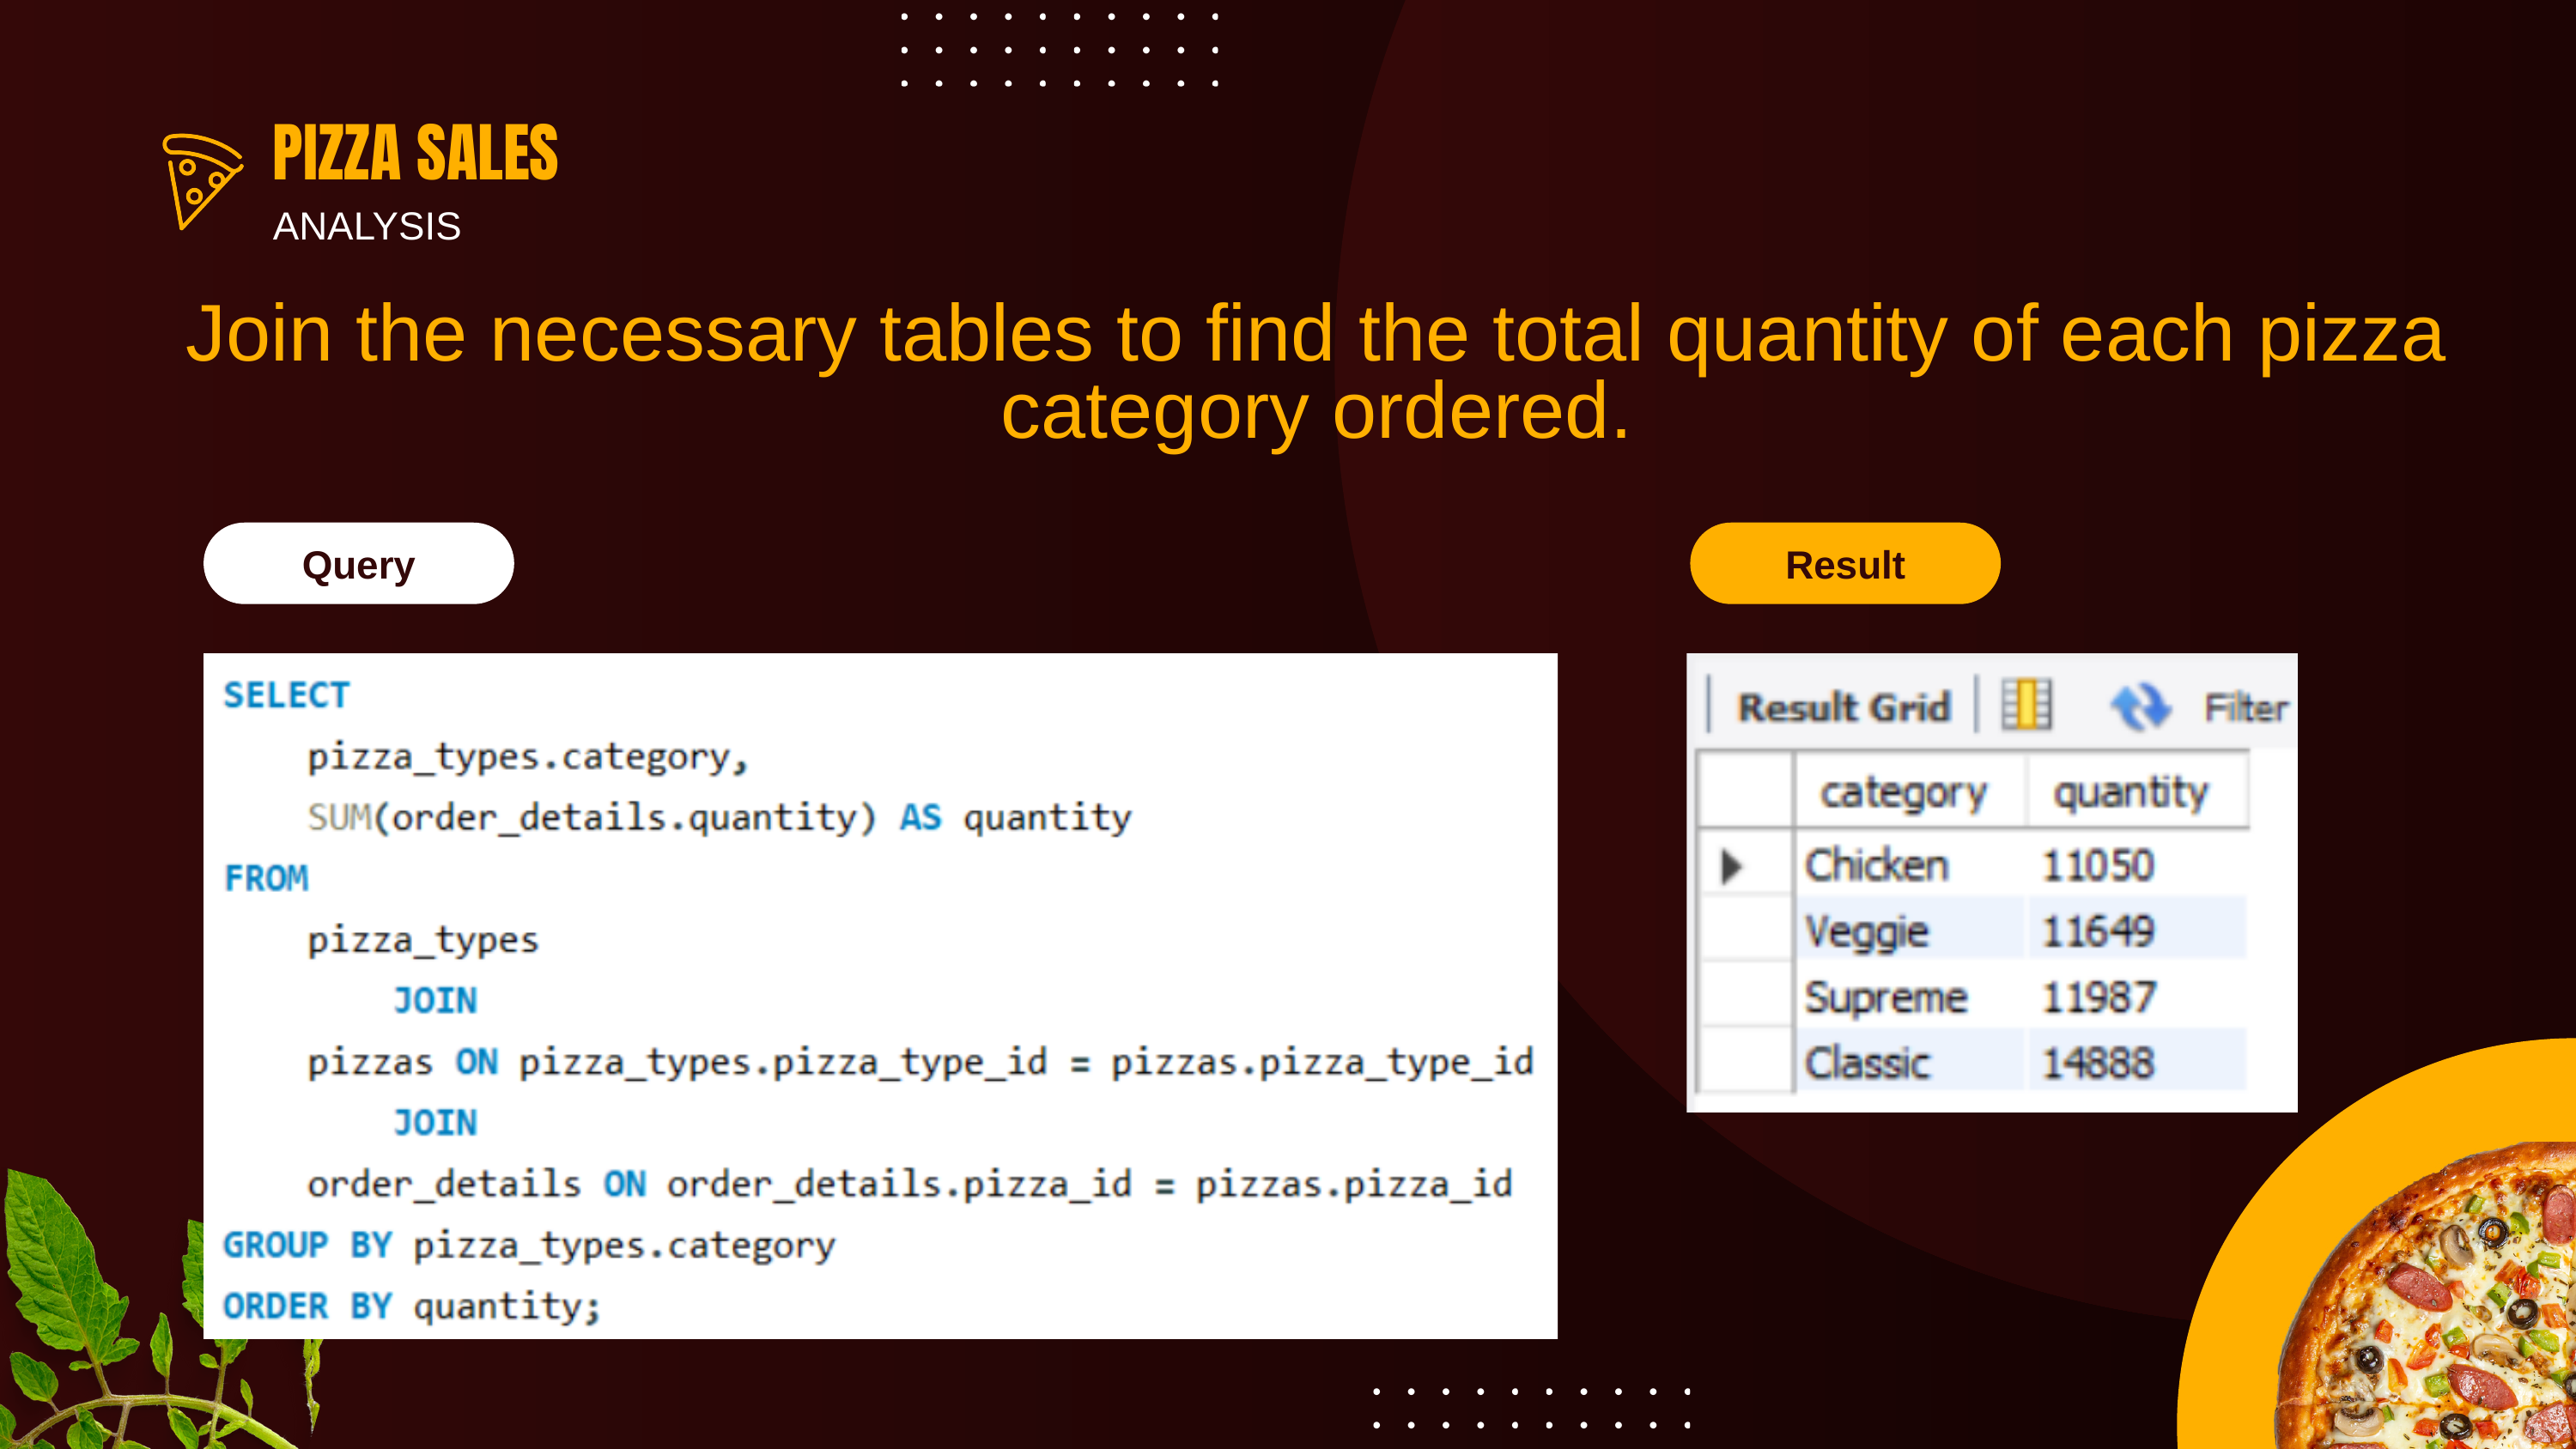

PIZZA SALES

ANALYSIS
Join the necessary tables to find the total quantity of each pizza category ordered.

Query

Result